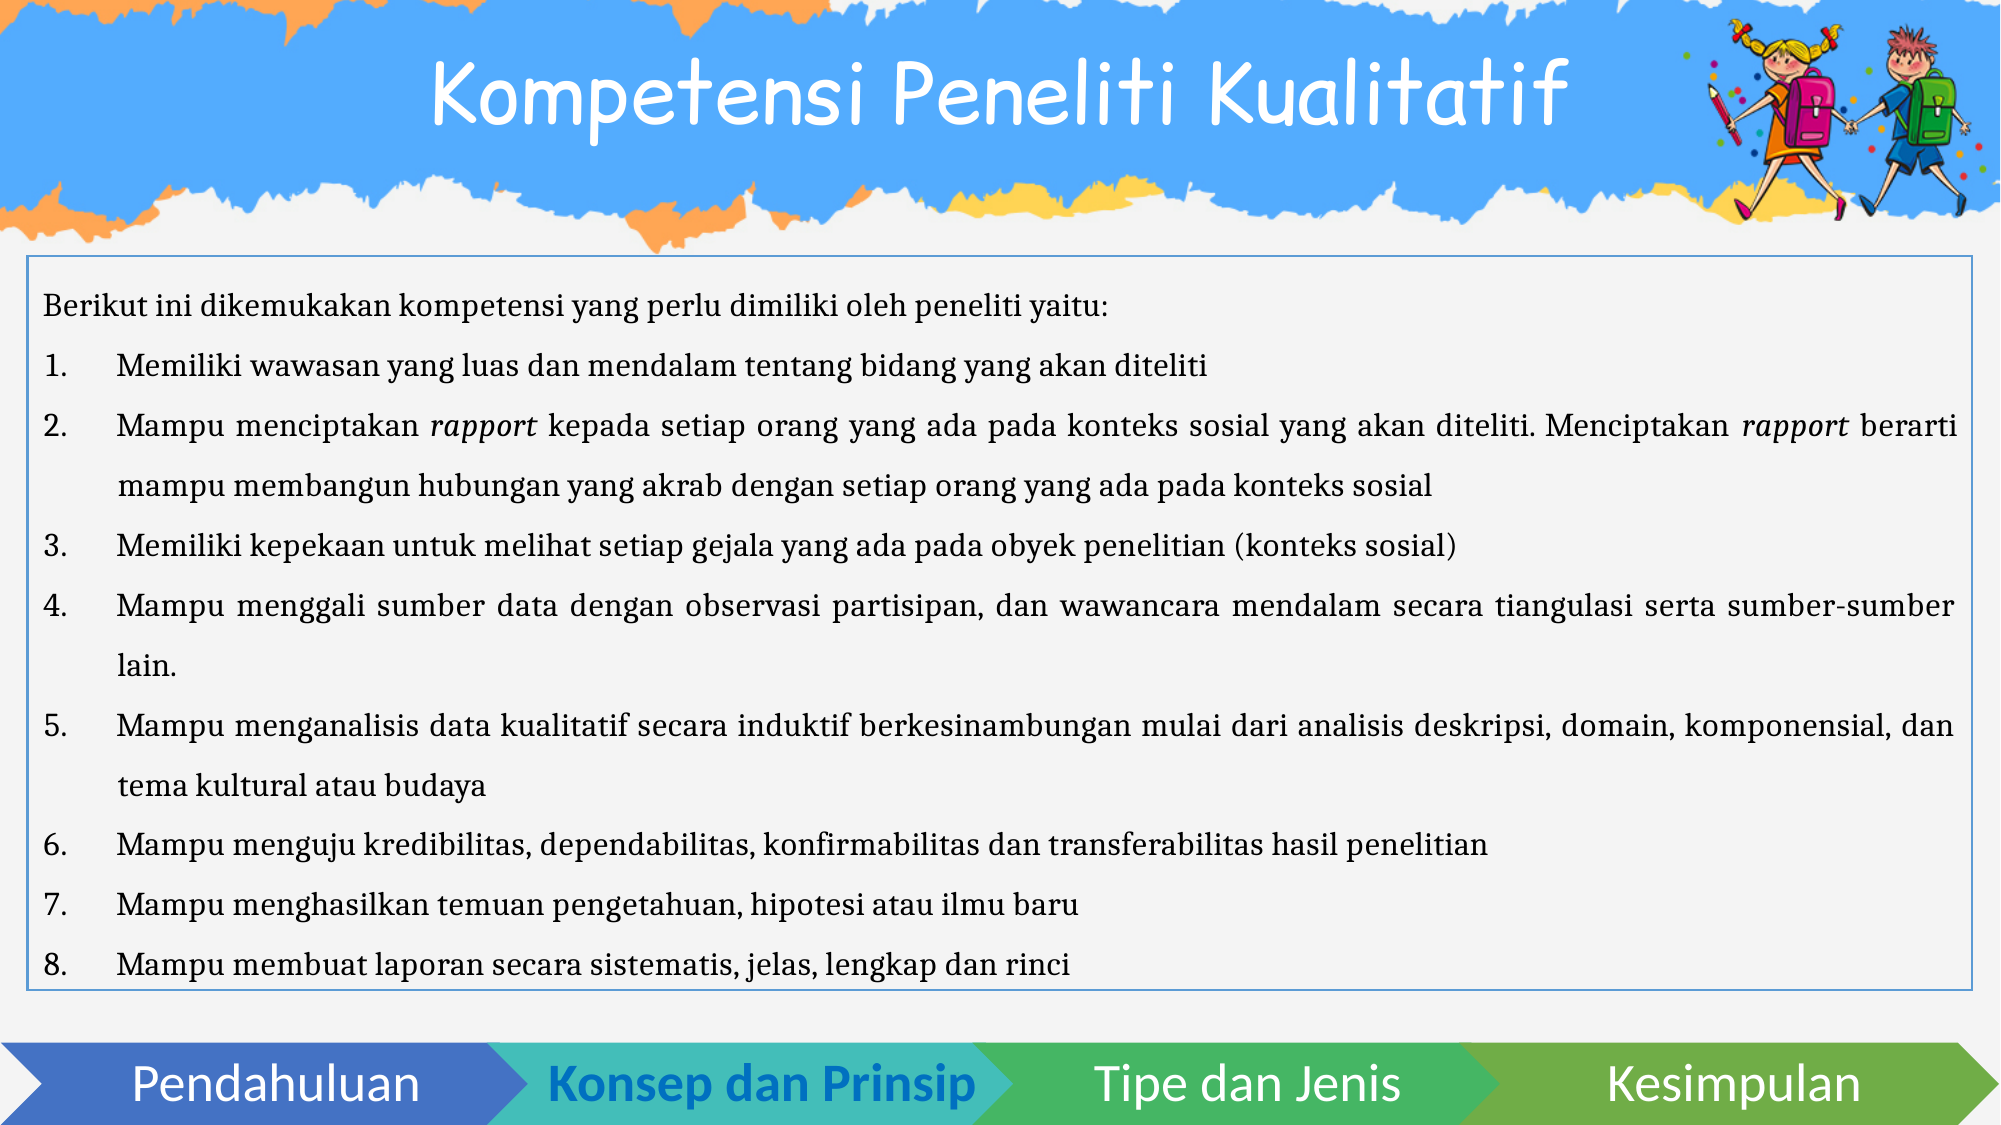

# Kompetensi Peneliti Kualitatif
Berikut ini dikemukakan kompetensi yang perlu dimiliki oleh peneliti yaitu:
Memiliki wawasan yang luas dan mendalam tentang bidang yang akan diteliti
Mampu menciptakan rapport kepada setiap orang yang ada pada konteks sosial yang akan diteliti. Menciptakan rapport berarti mampu membangun hubungan yang akrab dengan setiap orang yang ada pada konteks sosial
Memiliki kepekaan untuk melihat setiap gejala yang ada pada obyek penelitian (konteks sosial)
Mampu menggali sumber data dengan observasi partisipan, dan wawancara mendalam secara tiangulasi serta sumber-sumber lain.
Mampu menganalisis data kualitatif secara induktif berkesinambungan mulai dari analisis deskripsi, domain, komponensial, dan tema kultural atau budaya
Mampu menguju kredibilitas, dependabilitas, konfirmabilitas dan transferabilitas hasil penelitian
Mampu menghasilkan temuan pengetahuan, hipotesi atau ilmu baru
Mampu membuat laporan secara sistematis, jelas, lengkap dan rinci
Pendahuluan
Konsep dan Prinsip
Tipe dan Jenis
Kesimpulan